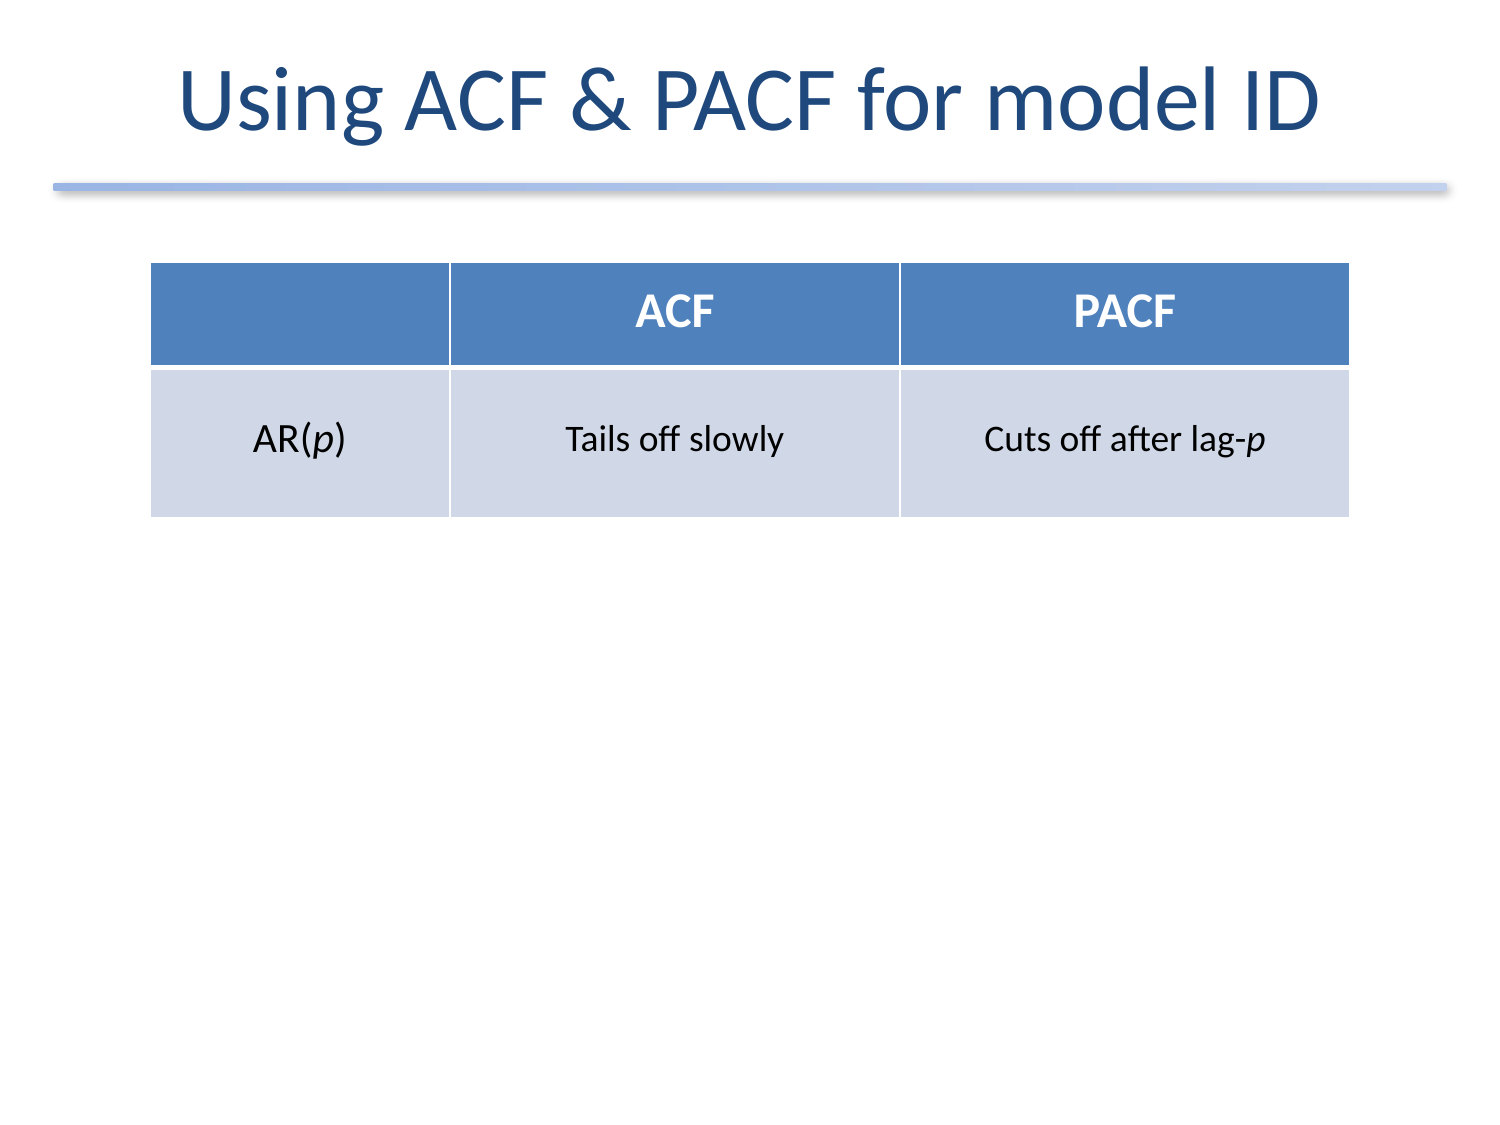

# Using ACF & PACF for model ID

|  | ACF | PACF |
| --- | --- | --- |
| AR(p) | Tails off slowly | Cuts off after lag-p |